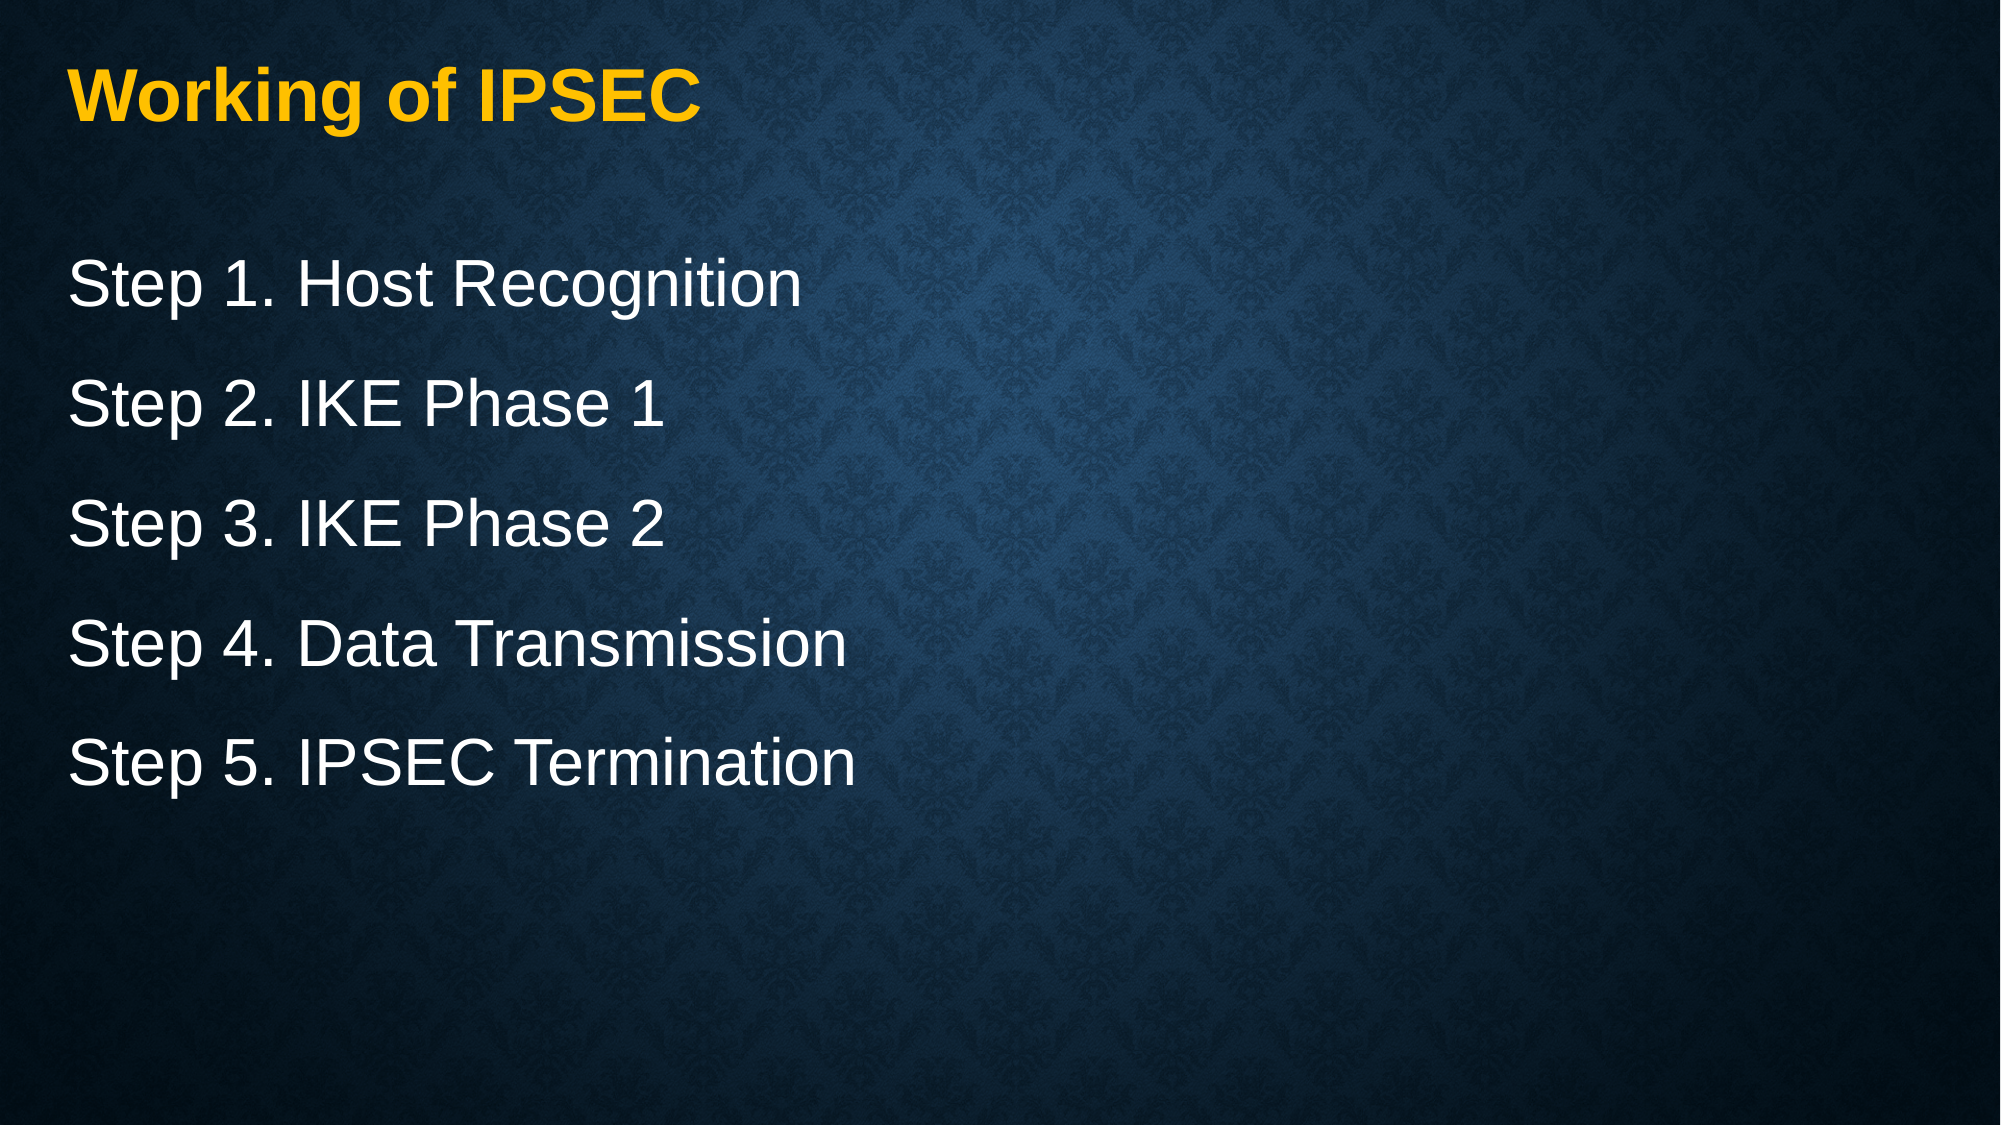

Working of IPSEC
Step 1. Host Recognition
Step 2. IKE Phase 1
Step 3. IKE Phase 2
Step 4. Data Transmission
Step 5. IPSEC Termination